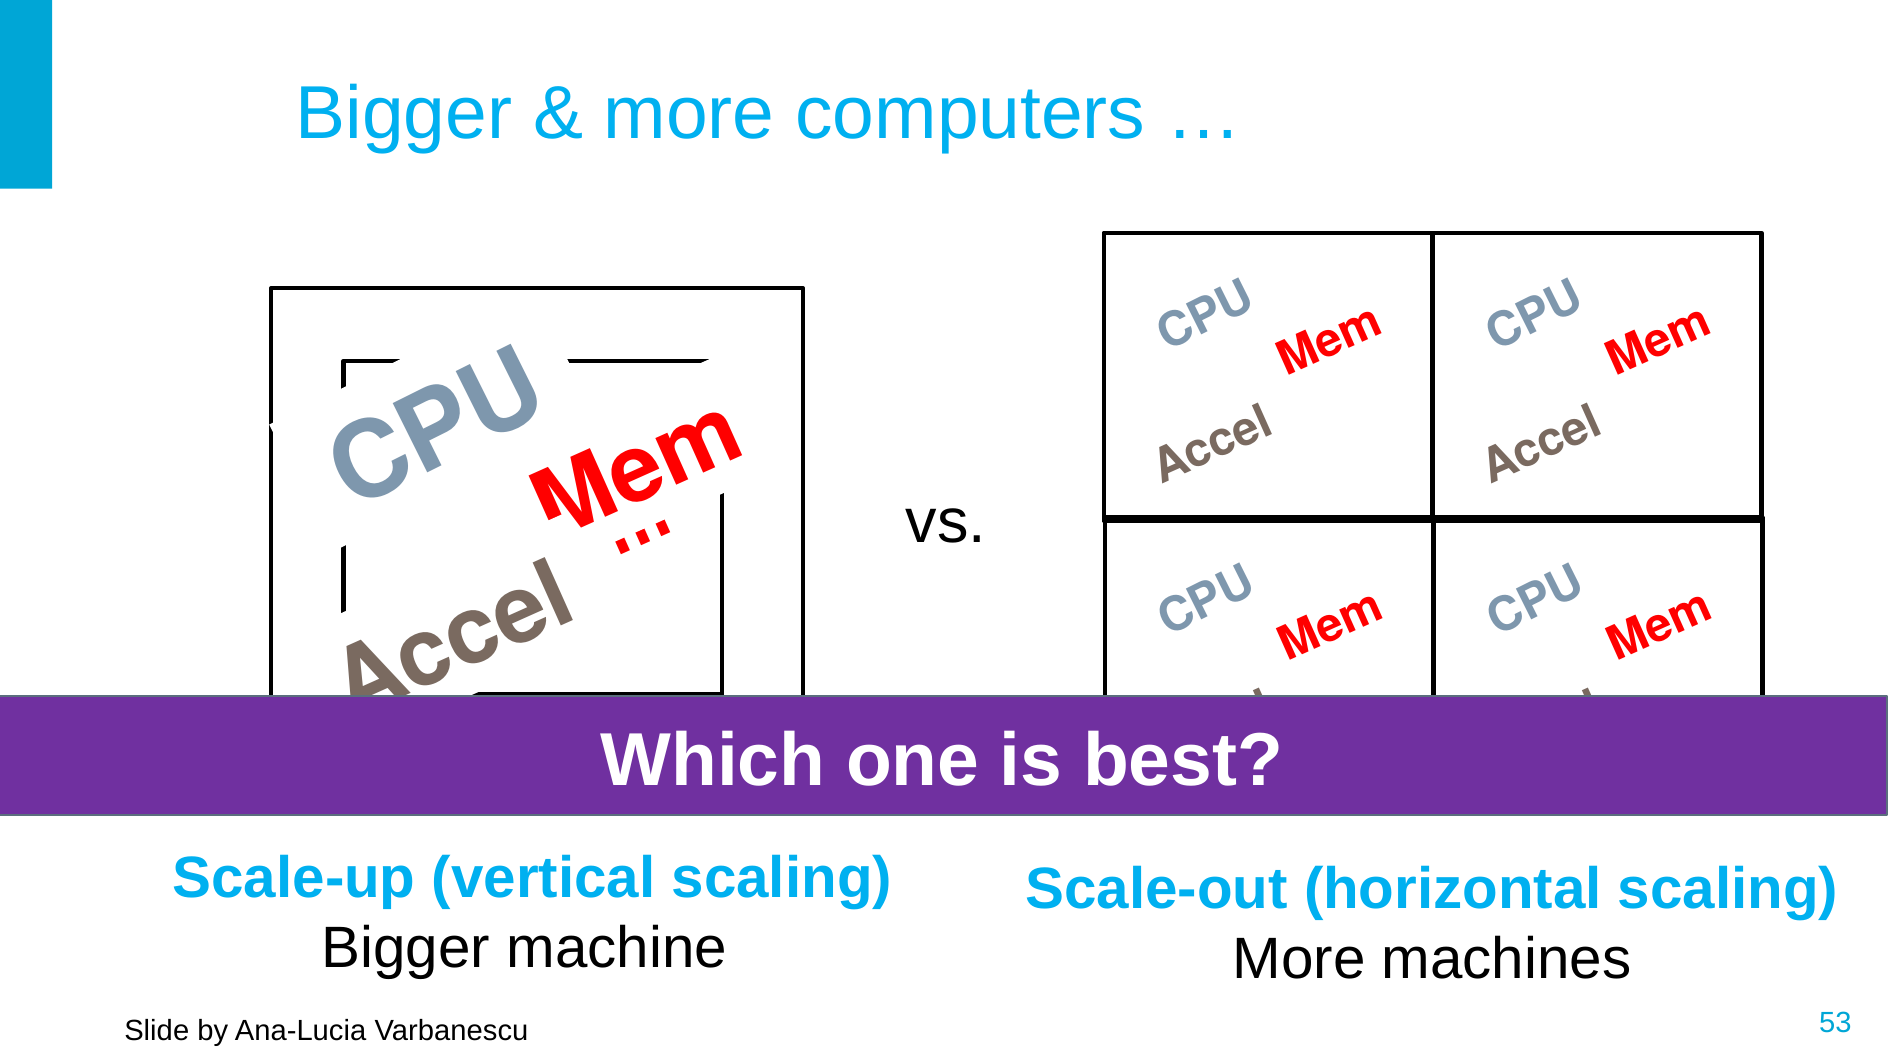

Introduction to computing systems
# Bigger & more computers …

CPU
Mem
Accel

CPU
Mem
Accel

CPU
Mem
Accel

CPU
Mem
Accel
Scale-out (horizontal scaling)
More machines

CPU
Mem
Accel
Scale-up (vertical scaling)
Bigger machine

Mem
CPU
GPU
vs.
Which one is best?
Slide by Ana-Lucia Varbanescu